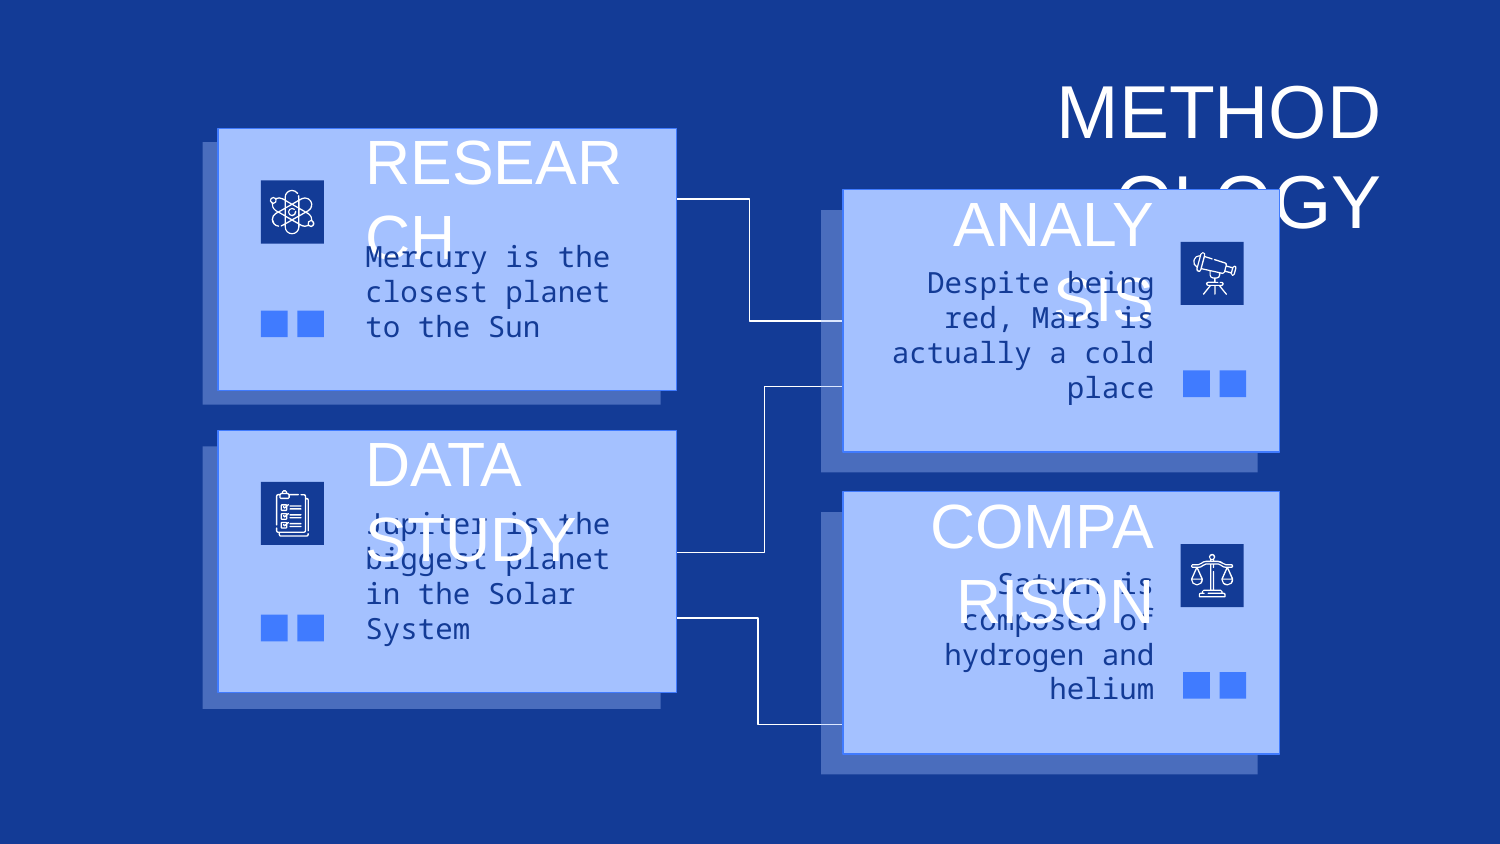

# METHODOLOGY

RESEARCH

Mercury is the closest planet to the Sun
ANALYSIS

Despite being red, Mars is actually a cold place

DATA STUDY

Jupiter is the biggest planet in the Solar System

COMPARISON

Saturn is composed of hydrogen and helium